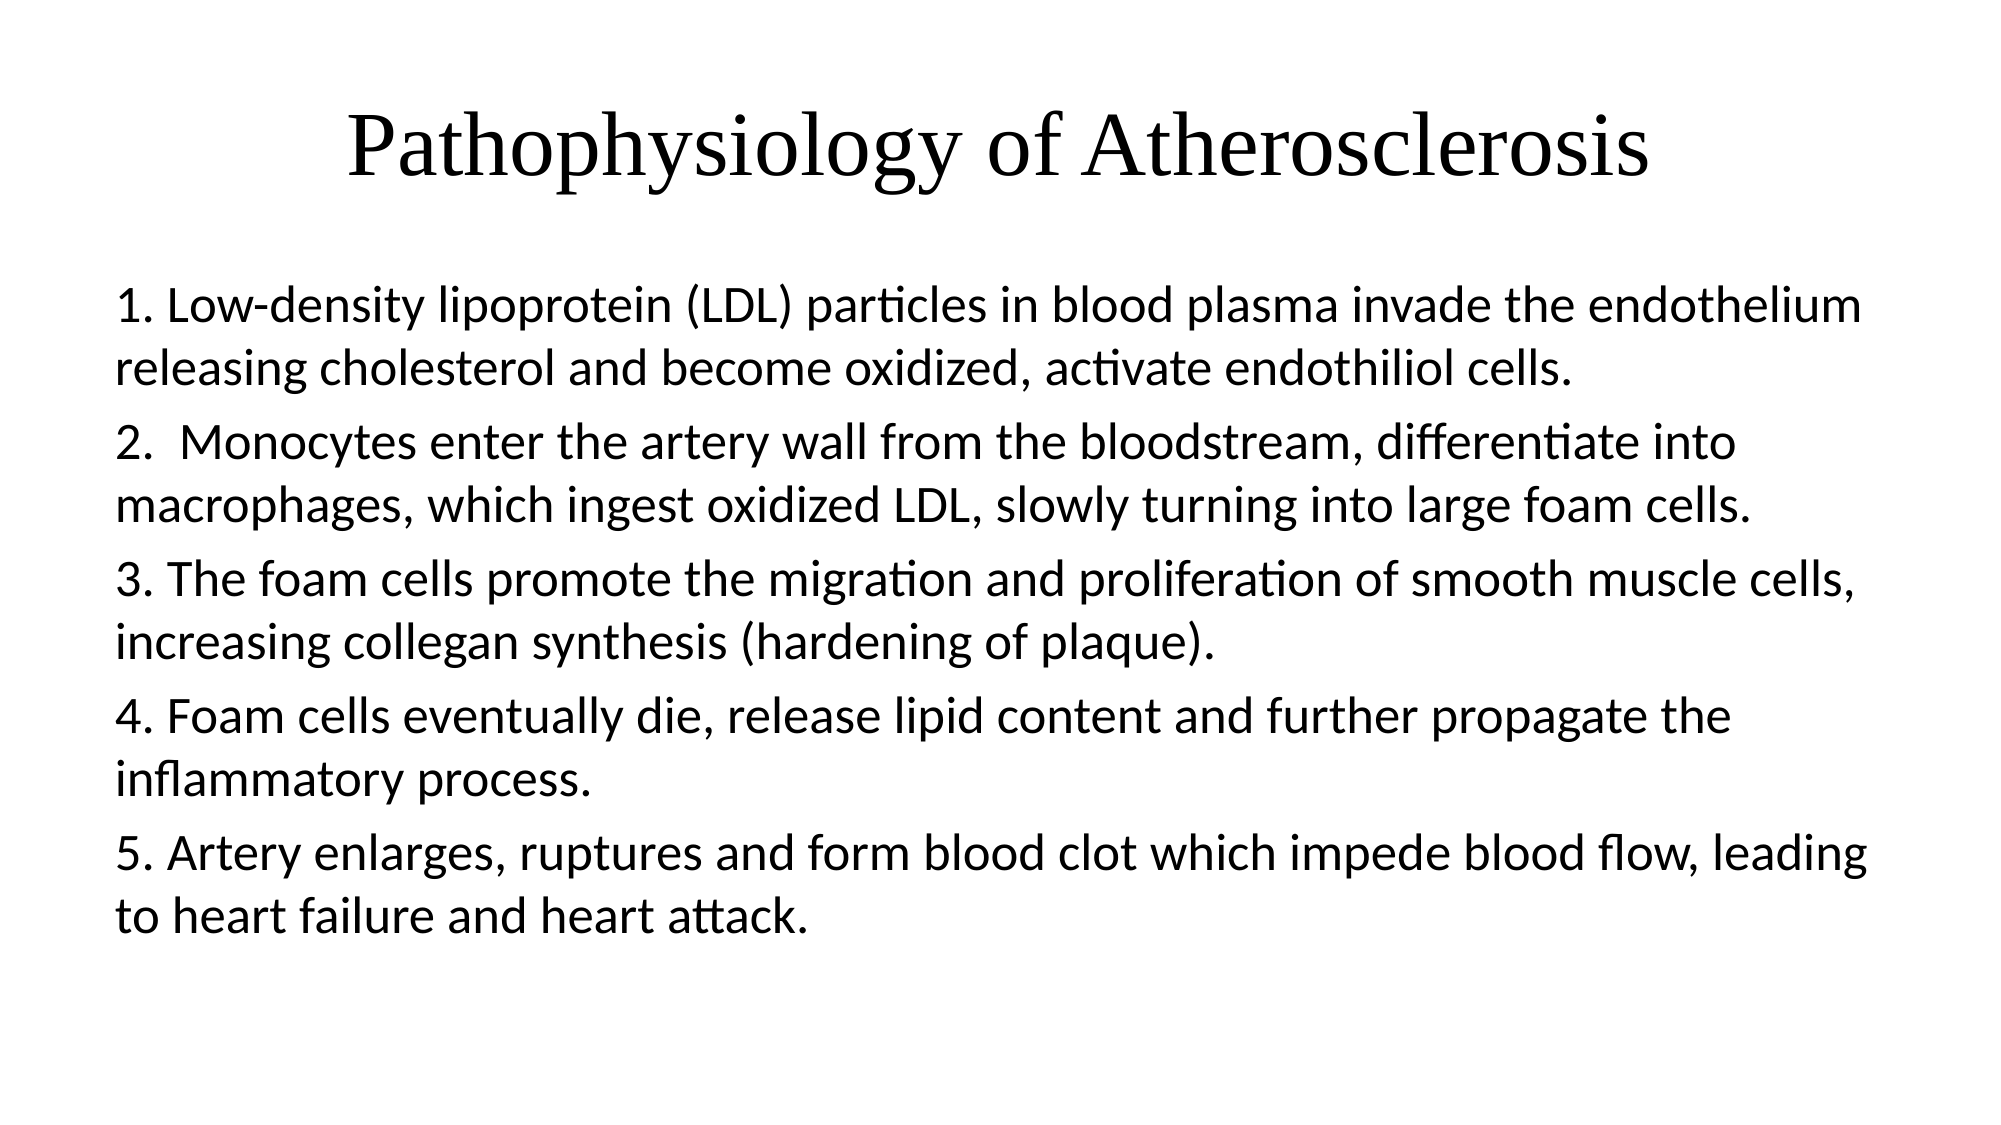

# Pathophysiology of Atherosclerosis
1. Low-density lipoprotein (LDL) particles in blood plasma invade the endothelium releasing cholesterol and become oxidized, activate endothiliol cells.
2.  Monocytes enter the artery wall from the bloodstream, differentiate into macrophages, which ingest oxidized LDL, slowly turning into large foam cells.
3. The foam cells promote the migration and proliferation of smooth muscle cells, increasing collegan synthesis (hardening of plaque).
4. Foam cells eventually die, release lipid content and further propagate the inflammatory process.
5. Artery enlarges, ruptures and form blood clot which impede blood flow, leading to heart failure and heart attack.